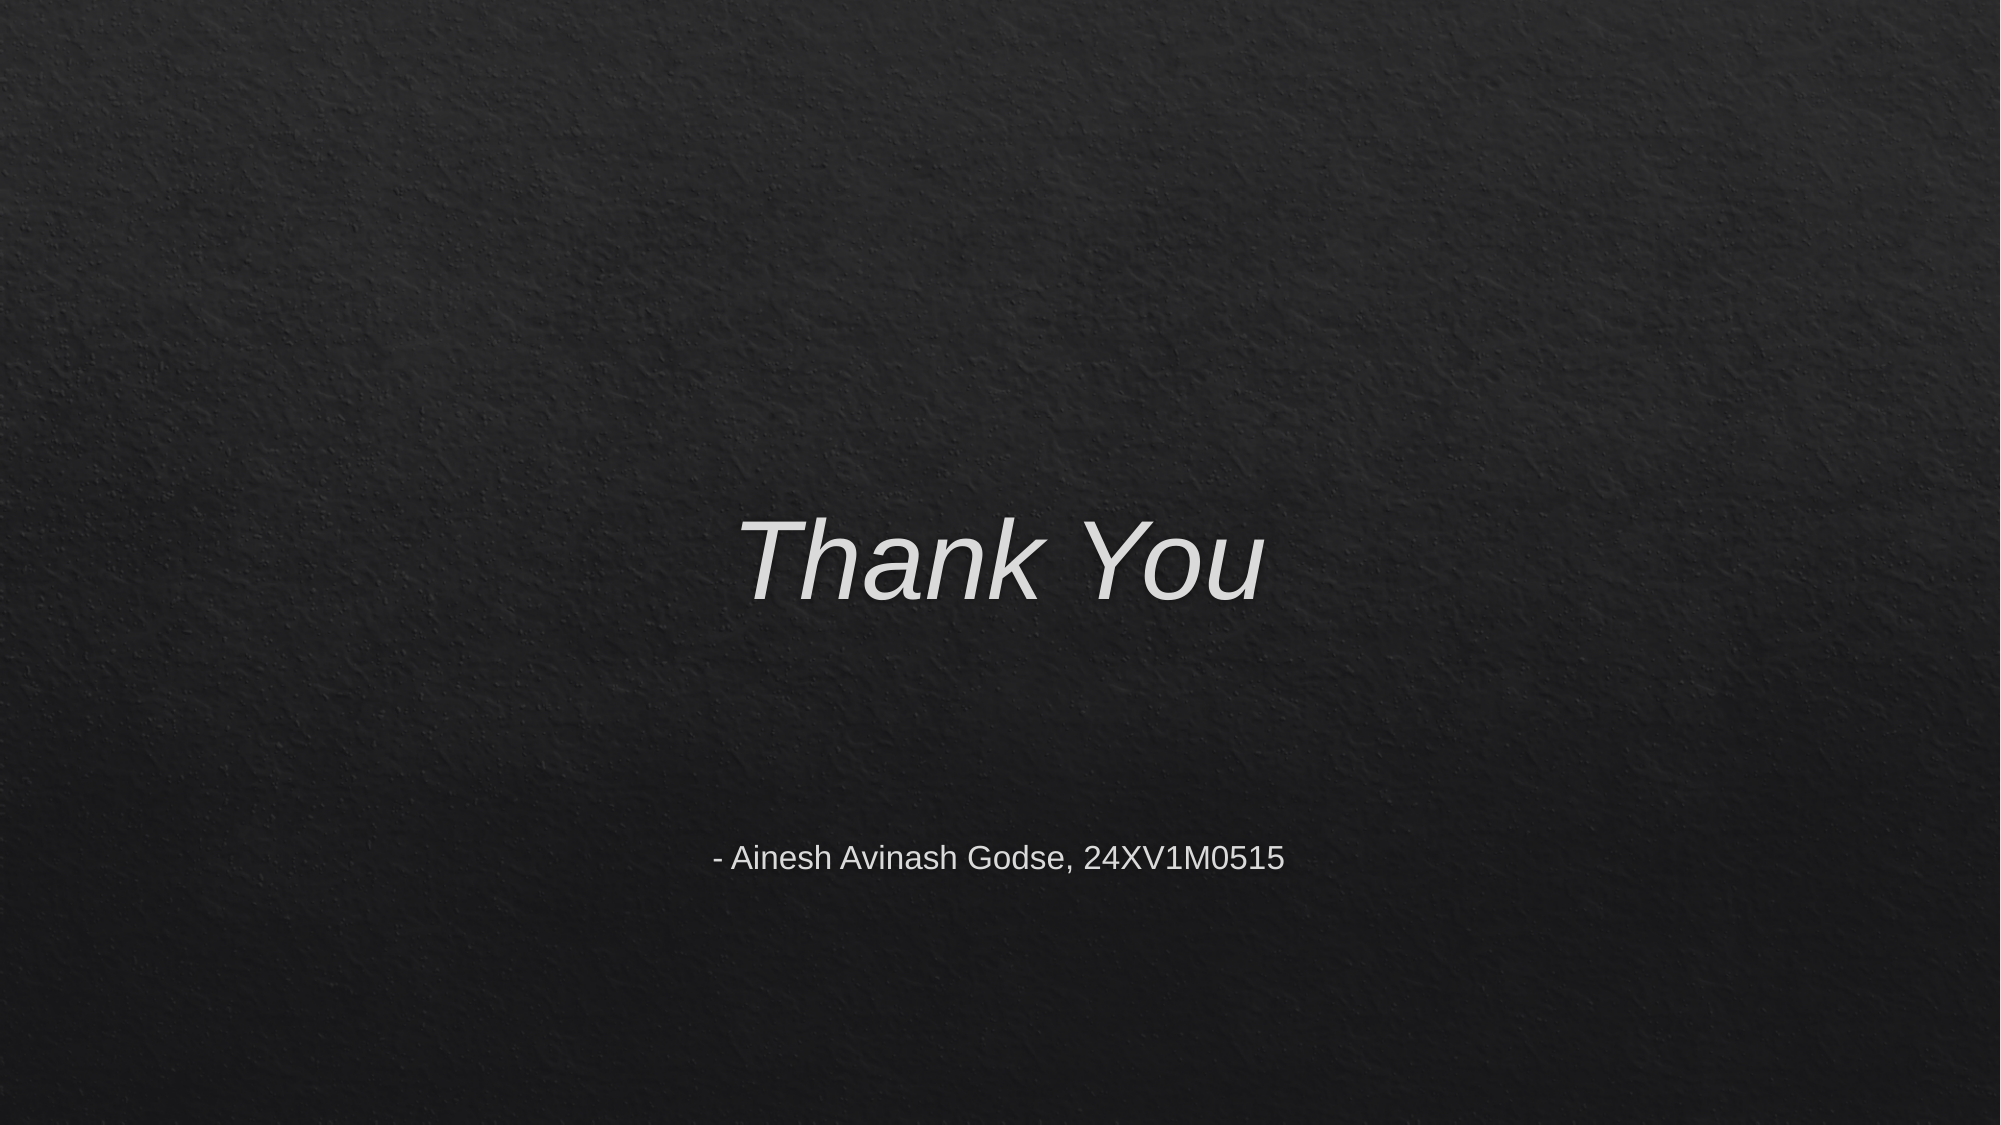

# Thank You
- Ainesh Avinash Godse, 24XV1M0515